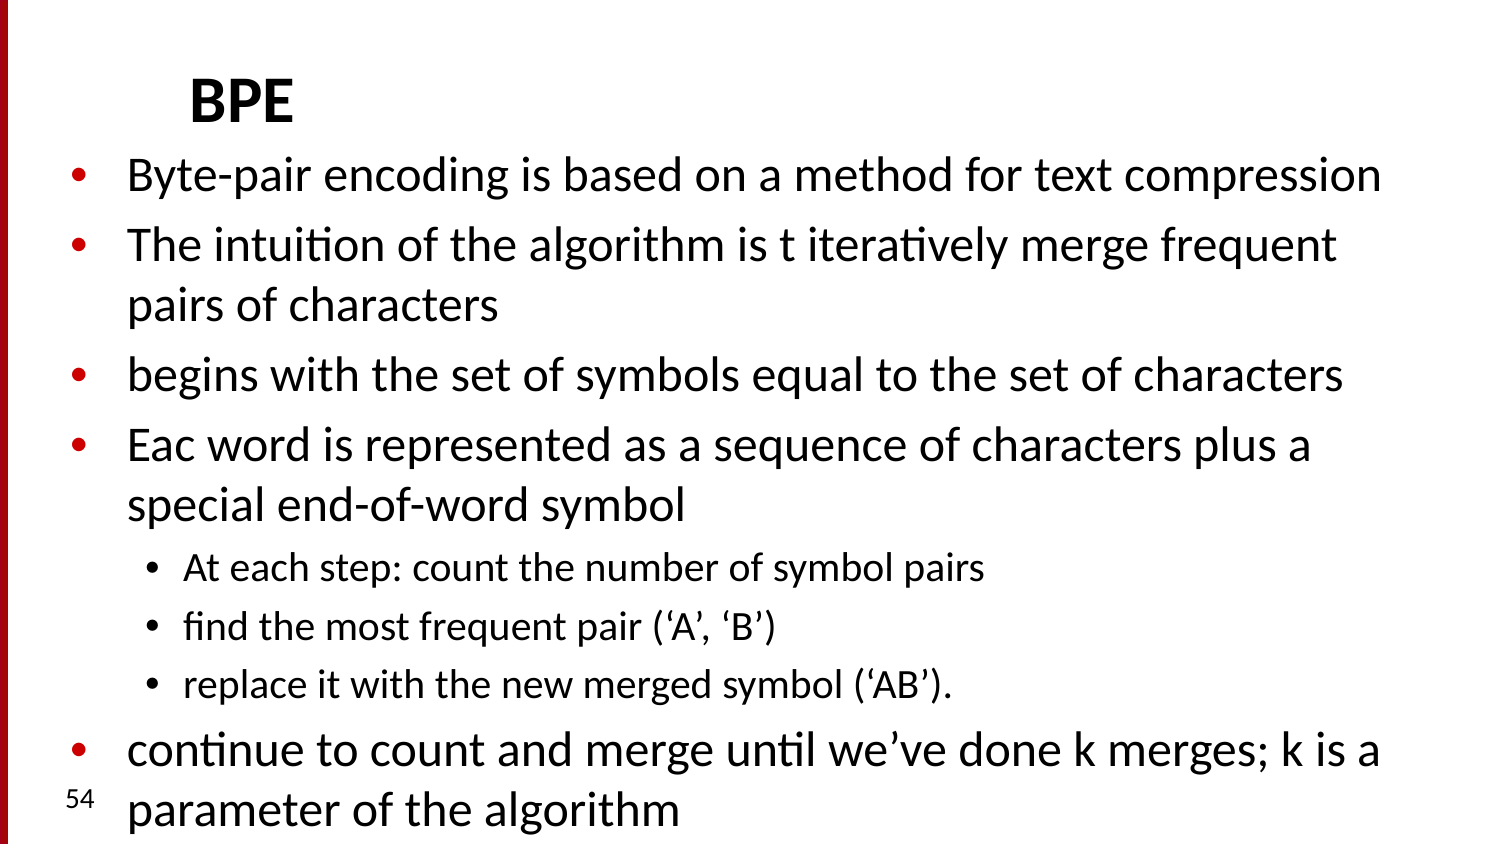

# BPE
Byte-pair encoding is based on a method for text compression
The intuition of the algorithm is t iteratively merge frequent pairs of characters
begins with the set of symbols equal to the set of characters
Eac word is represented as a sequence of characters plus a special end-of-word symbol
At each step: count the number of symbol pairs
find the most frequent pair (‘A’, ‘B’)
replace it with the new merged symbol (‘AB’).
continue to count and merge until we’ve done k merges; k is a parameter of the algorithm
54